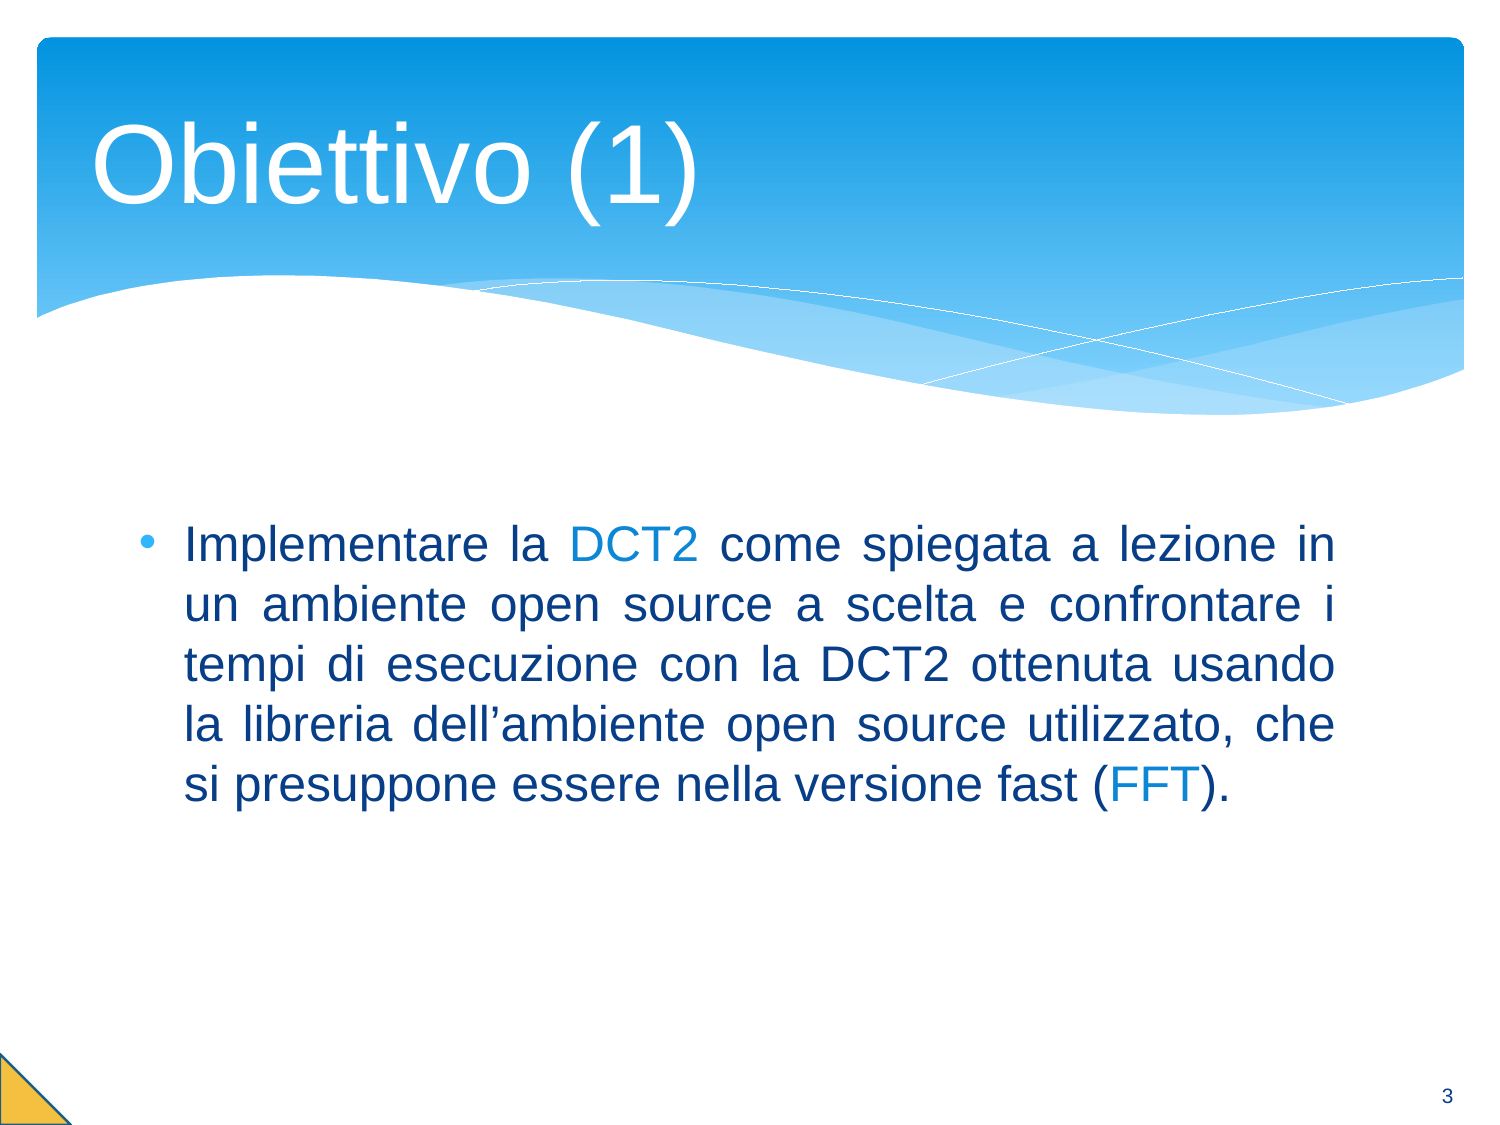

# Obiettivo (1)
Implementare la DCT2 come spiegata a lezione in un ambiente open source a scelta e confrontare i tempi di esecuzione con la DCT2 ottenuta usando la libreria dell’ambiente open source utilizzato, che si presuppone essere nella versione fast (FFT).

3